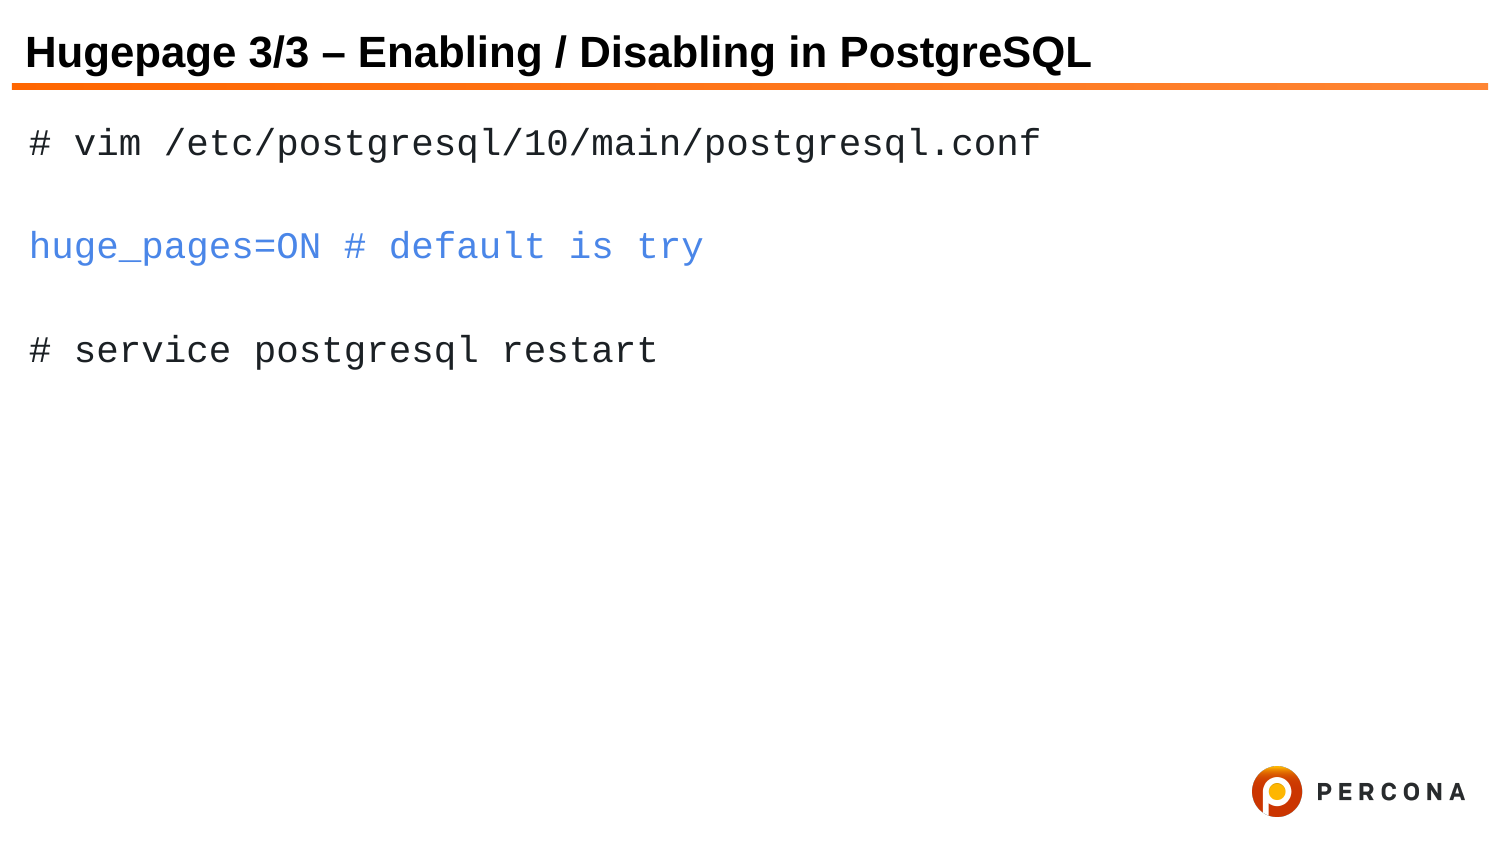

# Hugepage 3/3 – Enabling / Disabling in PostgreSQL
# vim /etc/postgresql/10/main/postgresql.conf

huge_pages=ON # default is try

# service postgresql restart